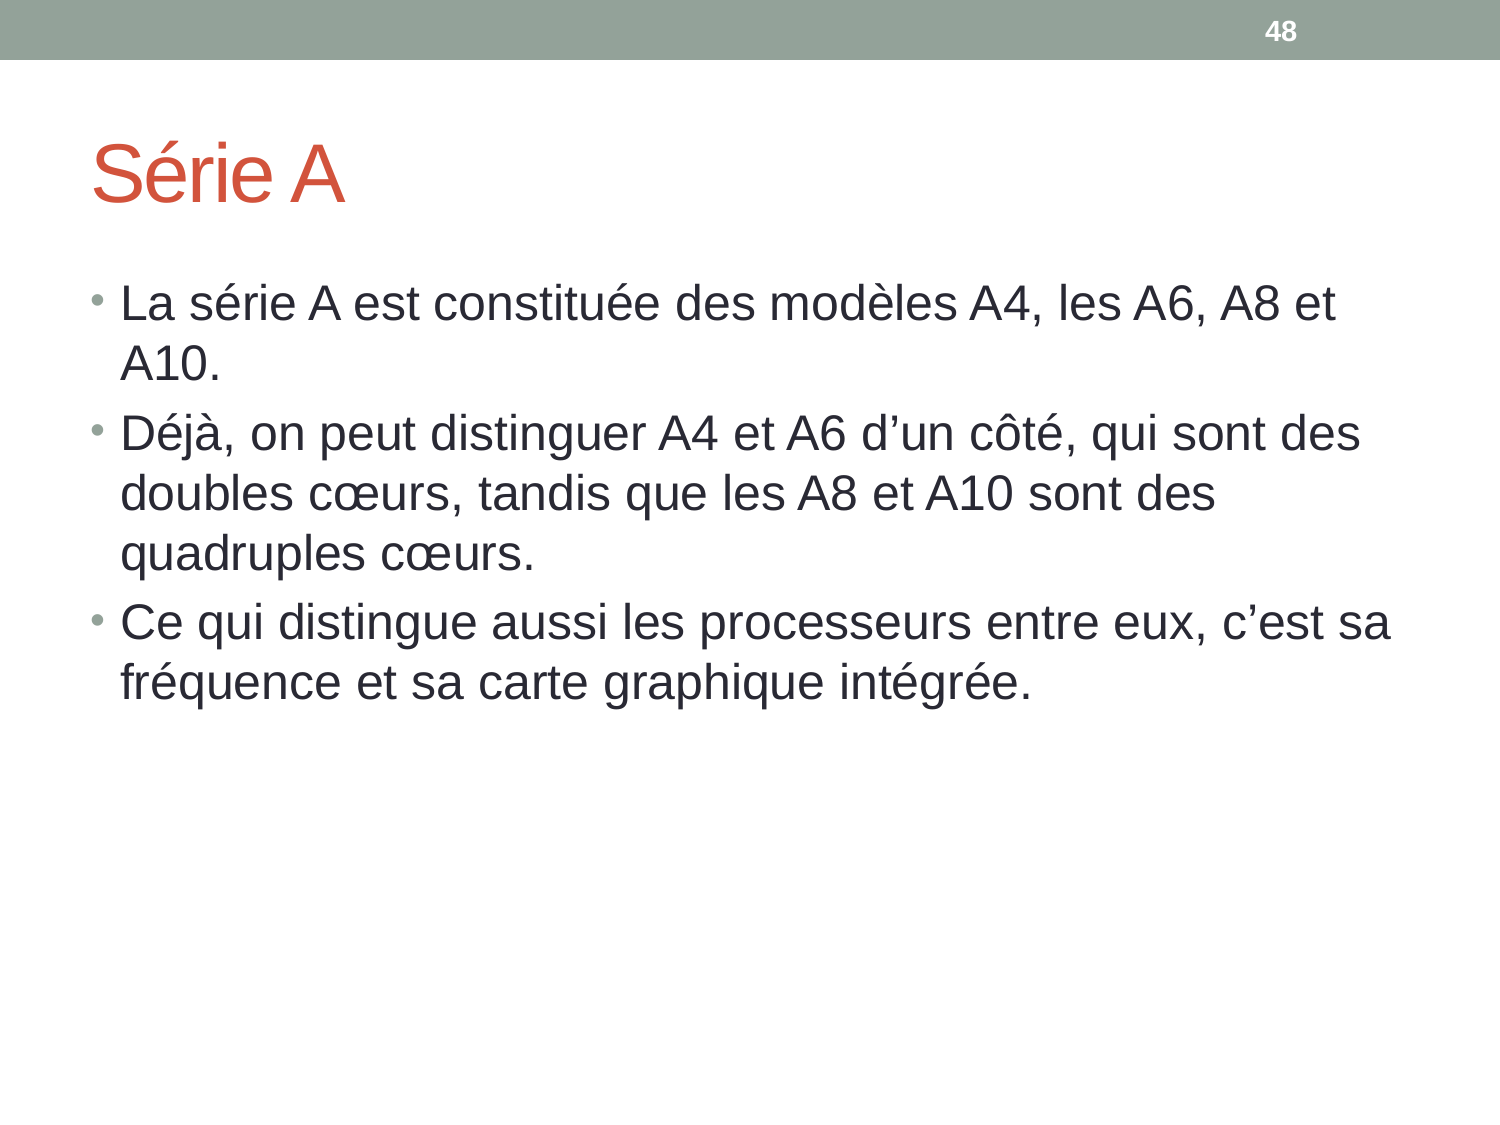

48
# Série A
La série A est constituée des modèles A4, les A6, A8 et A10.
Déjà, on peut distinguer A4 et A6 d’un côté, qui sont des doubles cœurs, tandis que les A8 et A10 sont des quadruples cœurs.
Ce qui distingue aussi les processeurs entre eux, c’est sa fréquence et sa carte graphique intégrée.